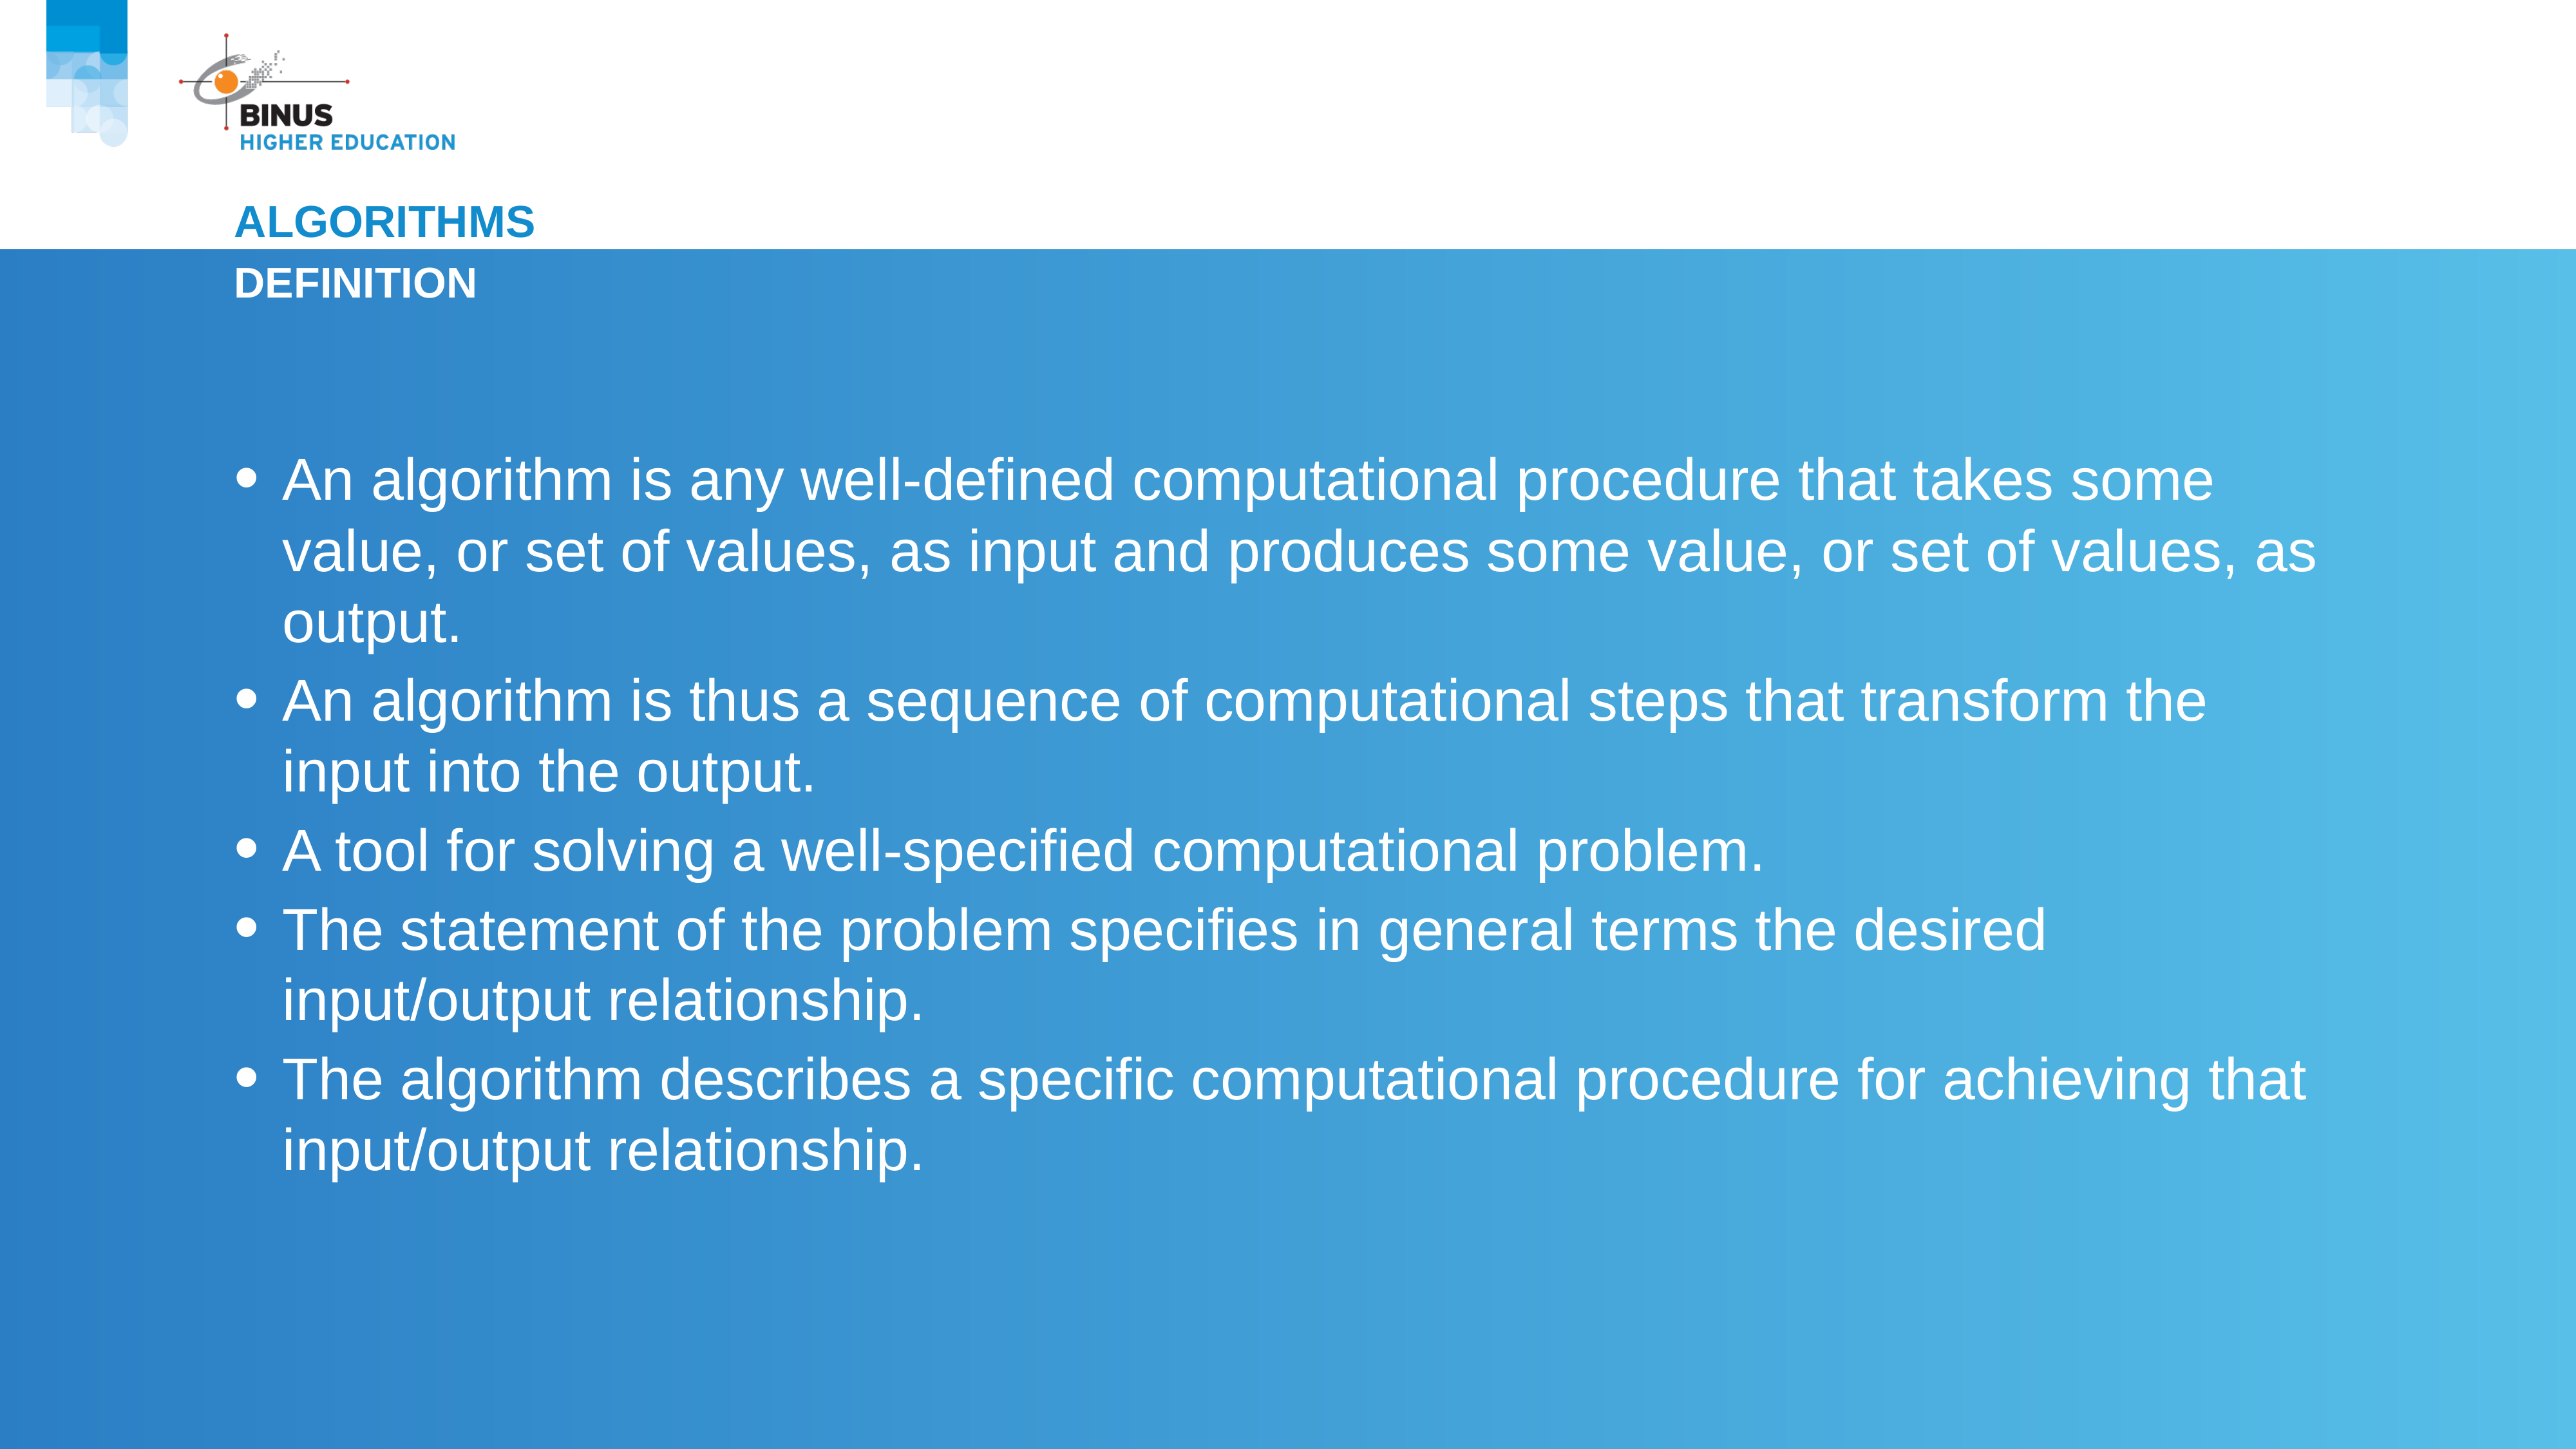

# Algorithms
Definition
An algorithm is any well-defined computational procedure that takes some value, or set of values, as input and produces some value, or set of values, as output.
An algorithm is thus a sequence of computational steps that transform the input into the output.
A tool for solving a well-specified computational problem.
The statement of the problem specifies in general terms the desired input/output relationship.
The algorithm describes a specific computational procedure for achieving that input/output relationship.